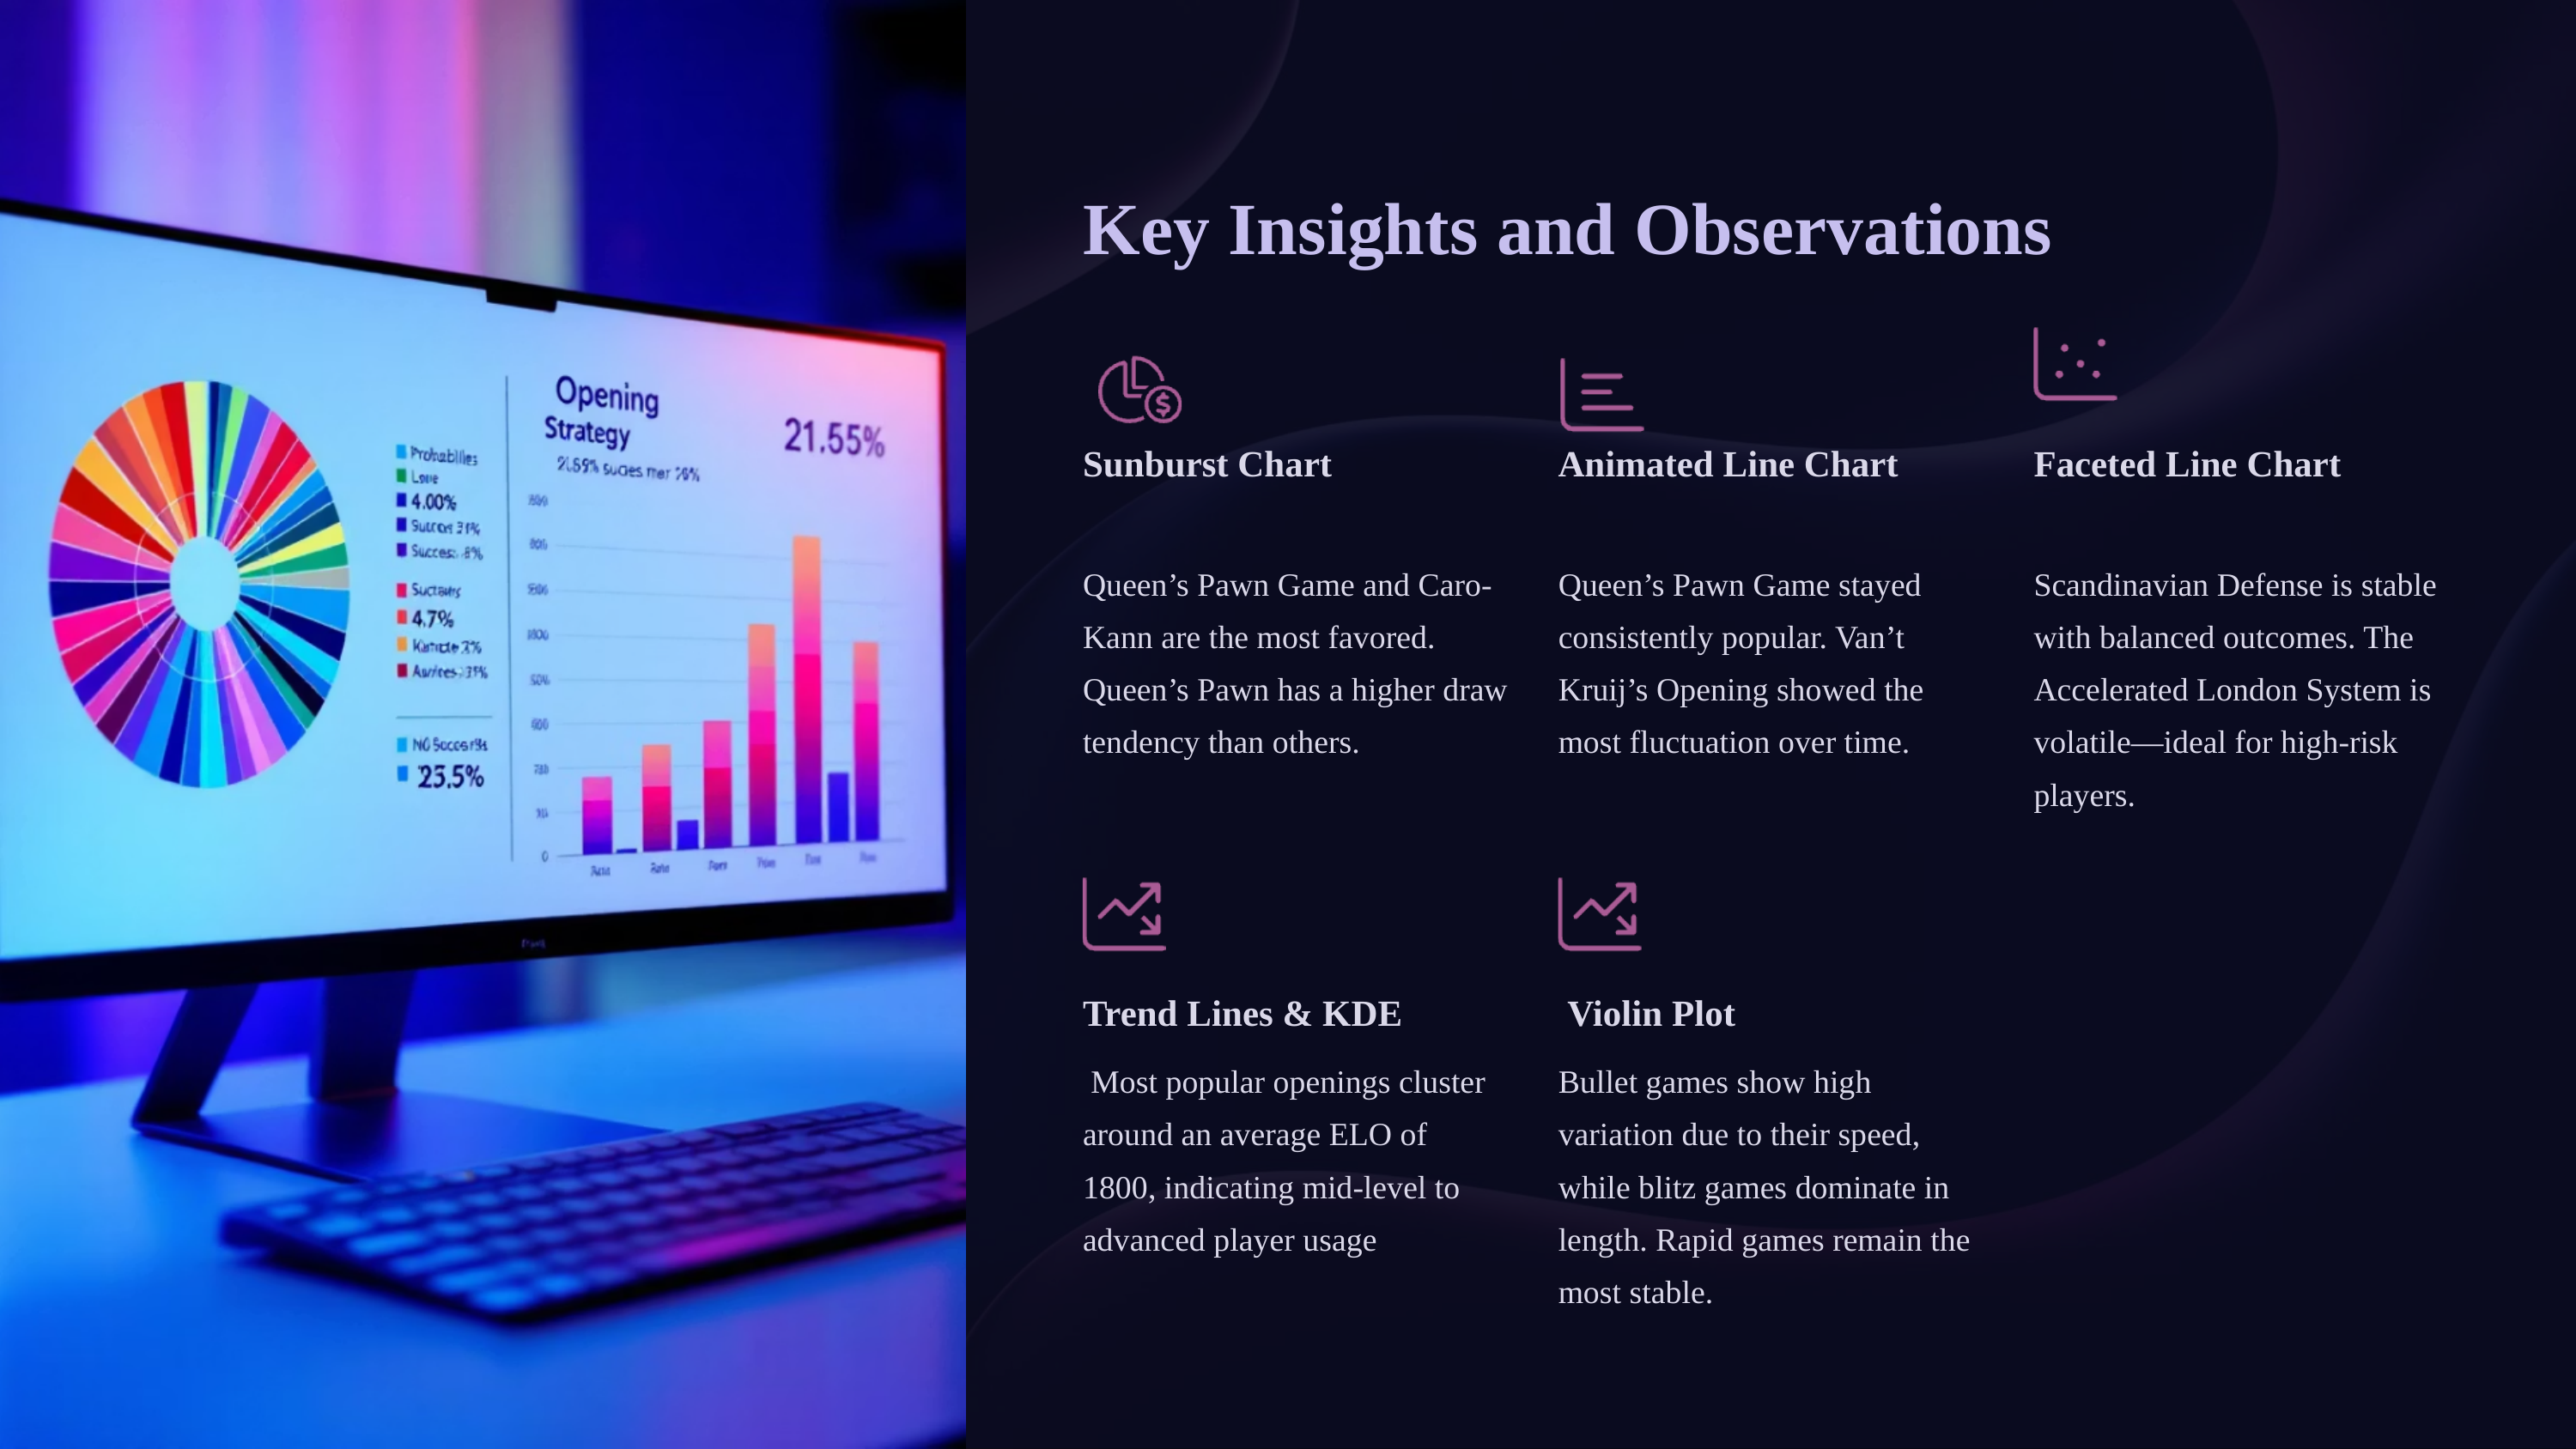

Key Insights and Observations

Sunburst Chart

Animated Line Chart

Faceted Line Chart

Queen’s Pawn Game and Caro-Kann are the most favored. Queen’s Pawn has a higher draw tendency than others.

Queen’s Pawn Game stayed consistently popular. Van’t Kruij’s Opening showed the most fluctuation over time.

Scandinavian Defense is stable with balanced outcomes. The Accelerated London System is volatile—ideal for high-risk players.

Trend Lines & KDE

 Violin Plot

 Most popular openings cluster around an average ELO of 1800, indicating mid-level to advanced player usage

Bullet games show high variation due to their speed, while blitz games dominate in length. Rapid games remain the most stable.